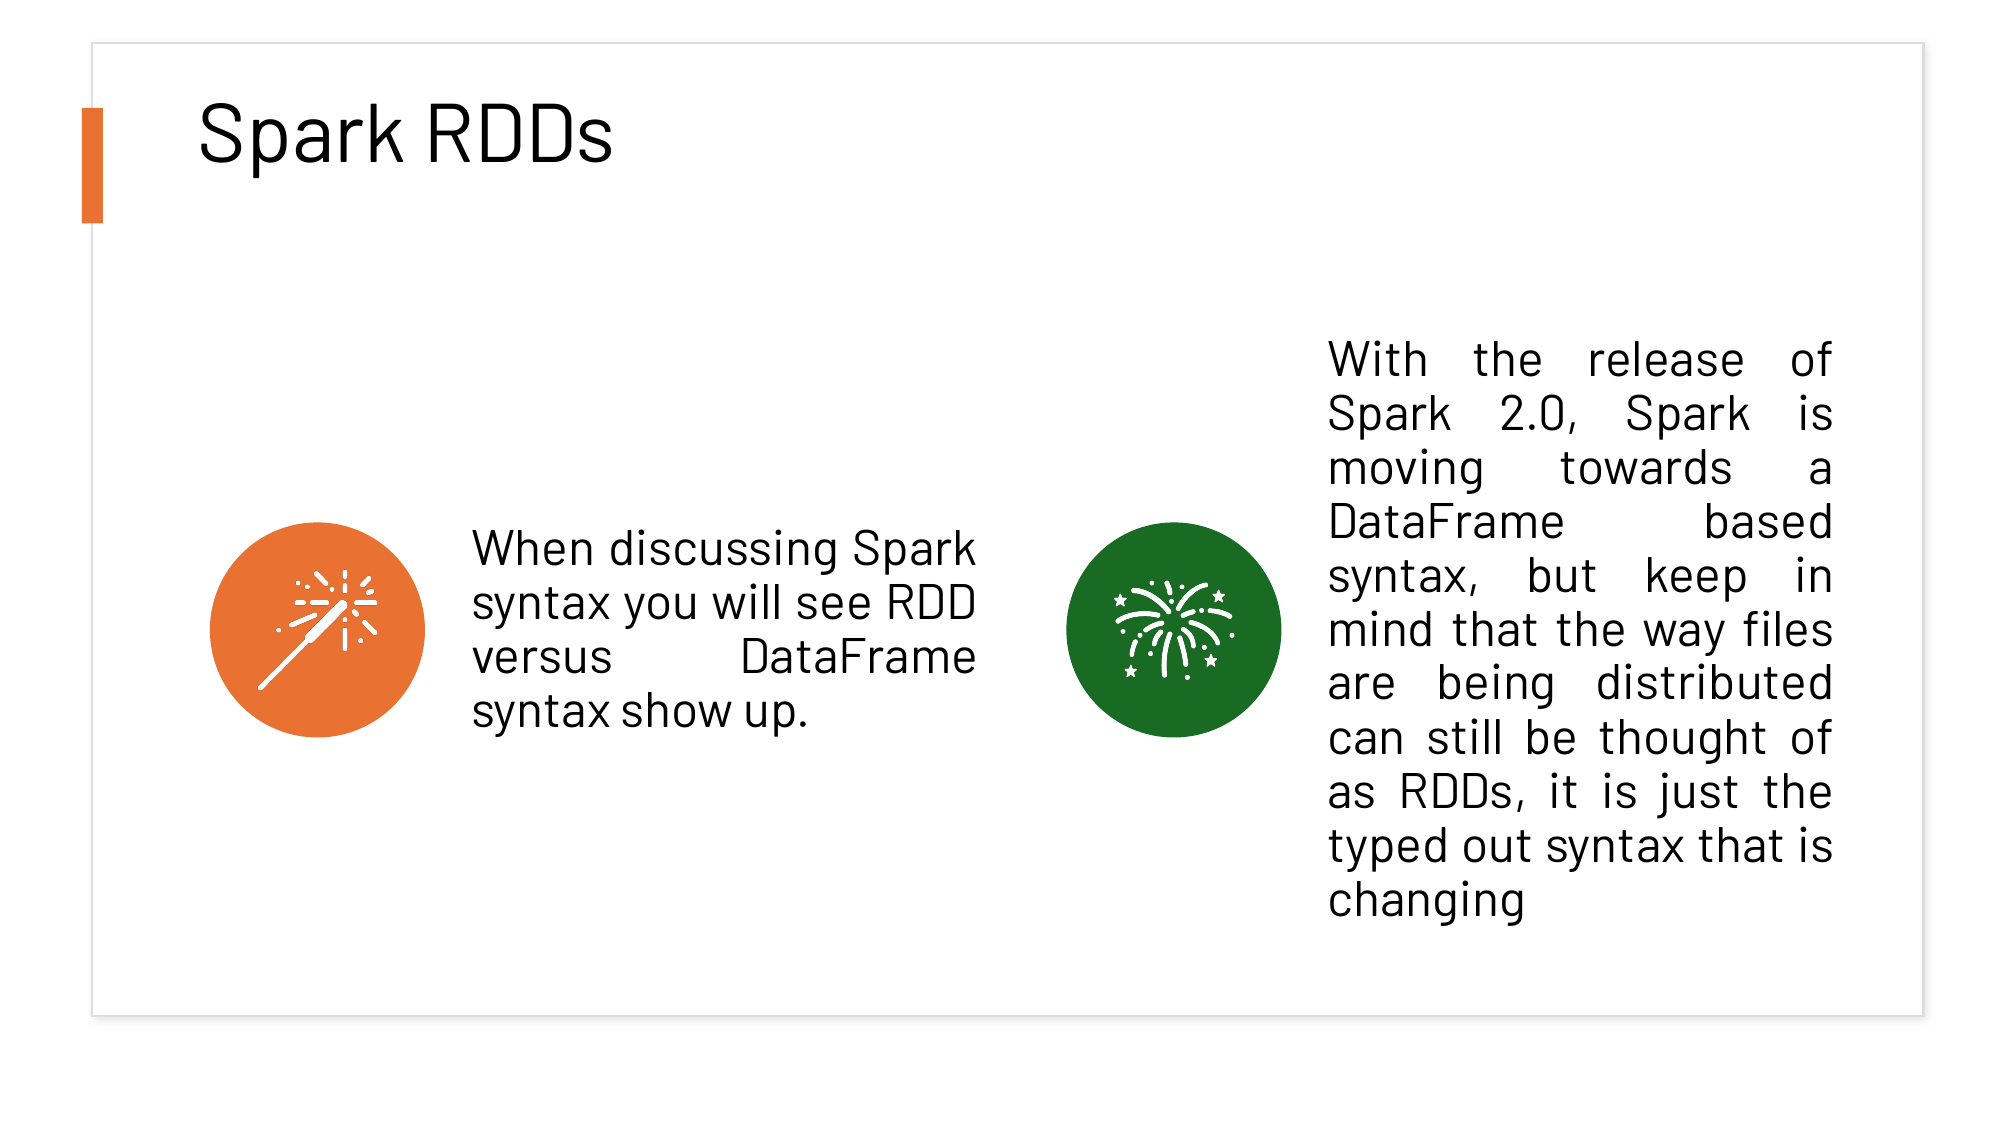

Spark RDDs

When discussing Spark syntax you will see RDD versus DataFrame syntax show up.
With the release of Spark 2.0, Spark is moving towards a DataFrame based syntax, but keep in mind that the way files are being distributed can still be thought of as RDDs, it is just the typed out syntax that is changing